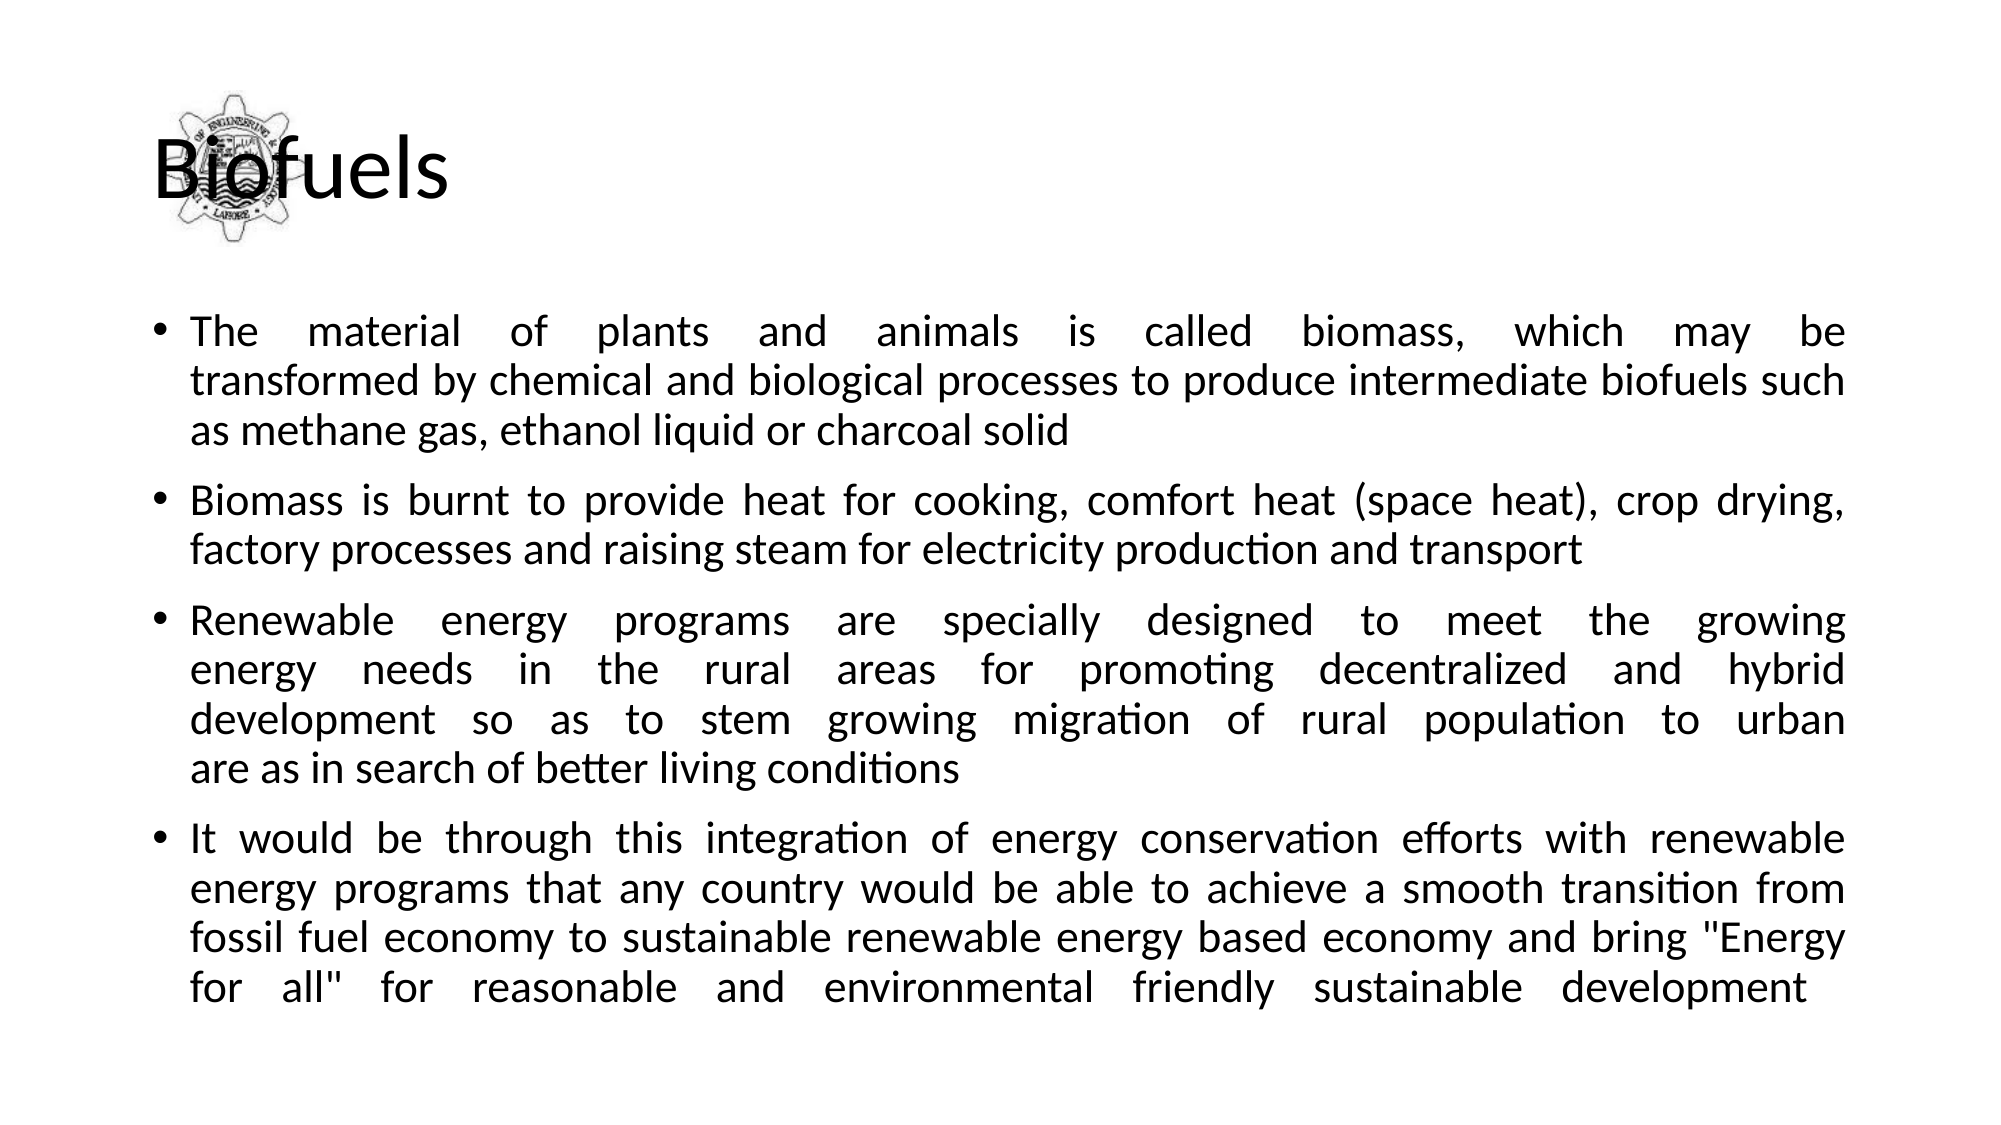

# Biofuels
The material of plants and animals is called biomass, which may be
transformed by chemical and biological processes to produce intermediate biofuels such as methane gas, ethanol liquid or charcoal solid
Biomass is burnt to provide heat for cooking, comfort heat (space heat), crop drying, factory processes and raising steam for electricity production and transport
Renewable energy programs are specially designed to meet the growing
energy needs in the rural areas for promoting decentralized and hybrid
development so as to stem growing migration of rural population to urban
are as in search of better living conditions
It would be through this integration of energy conservation efforts with renewable energy programs that any country would be able to achieve a smooth transition from fossil fuel economy to sustainable renewable energy based economy and bring "Energy for all" for reasonable and environmental friendly sustainable development